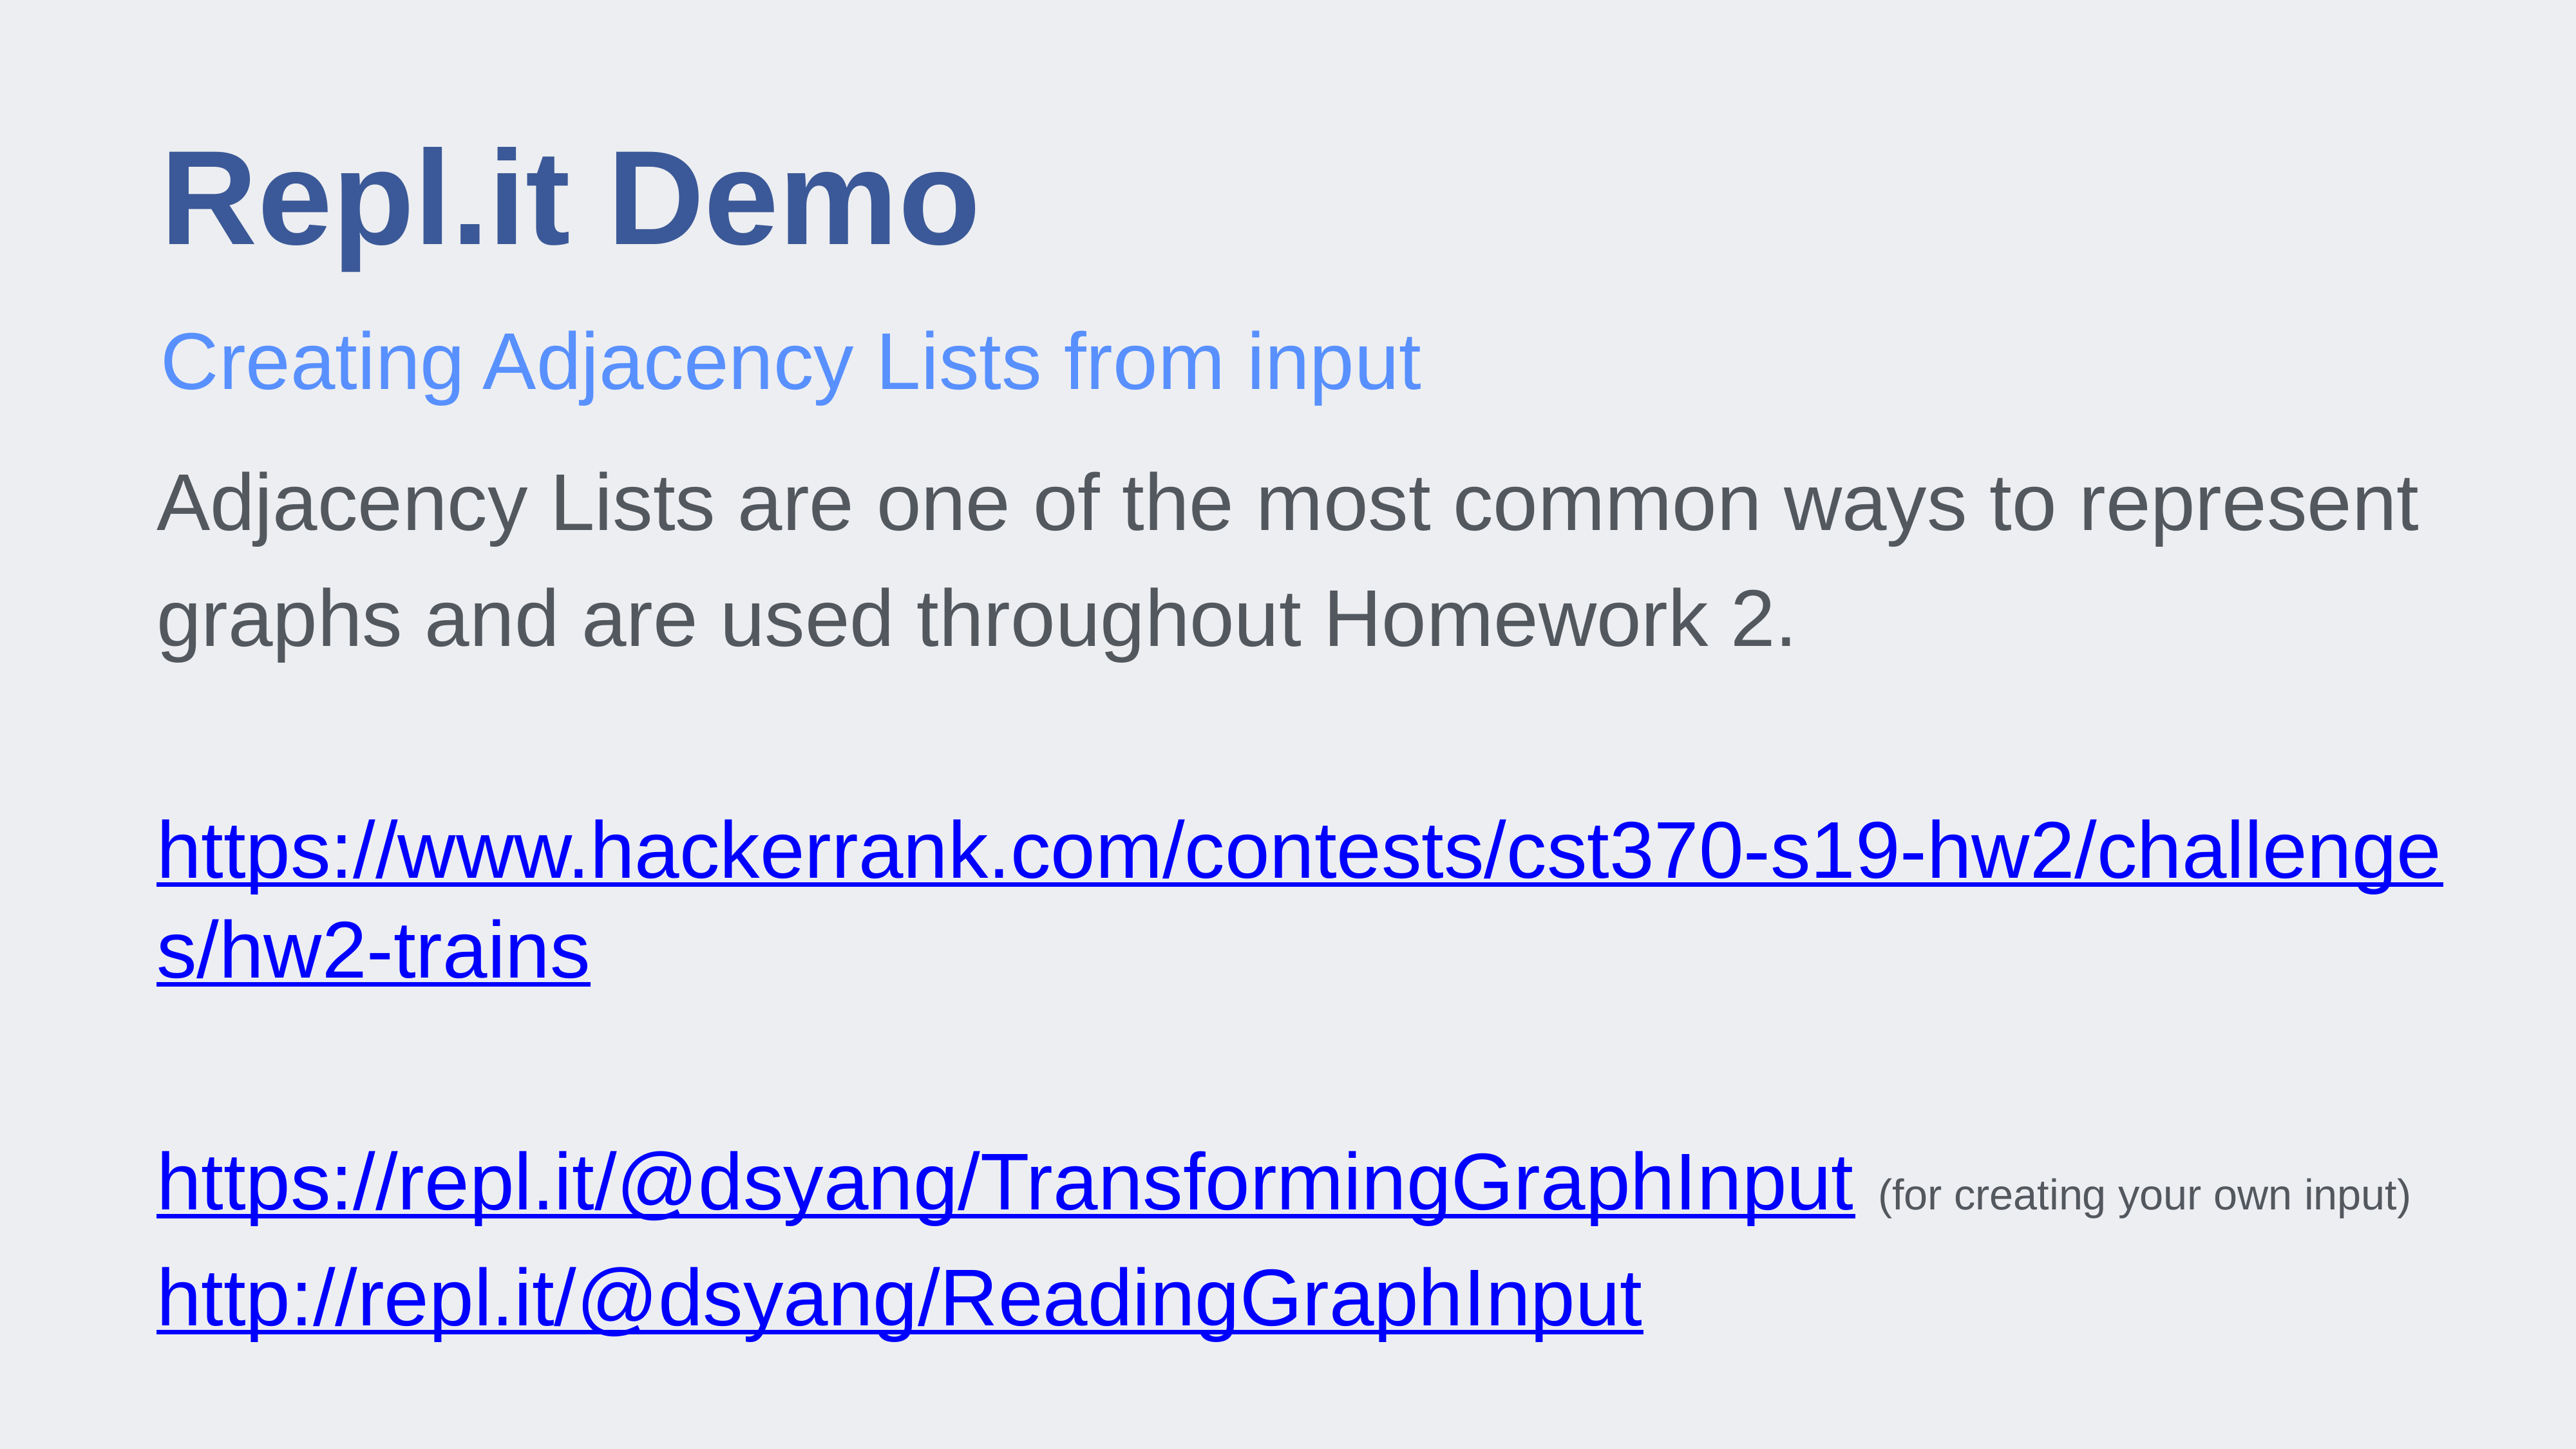

# Repl.it Demo
Creating Adjacency Lists from input
Adjacency Lists are one of the most common ways to represent graphs and are used throughout Homework 2.

https://www.hackerrank.com/contests/cst370-s19-hw2/challenges/hw2-trains

https://repl.it/@dsyang/TransformingGraphInput (for creating your own input)
http://repl.it/@dsyang/ReadingGraphInput